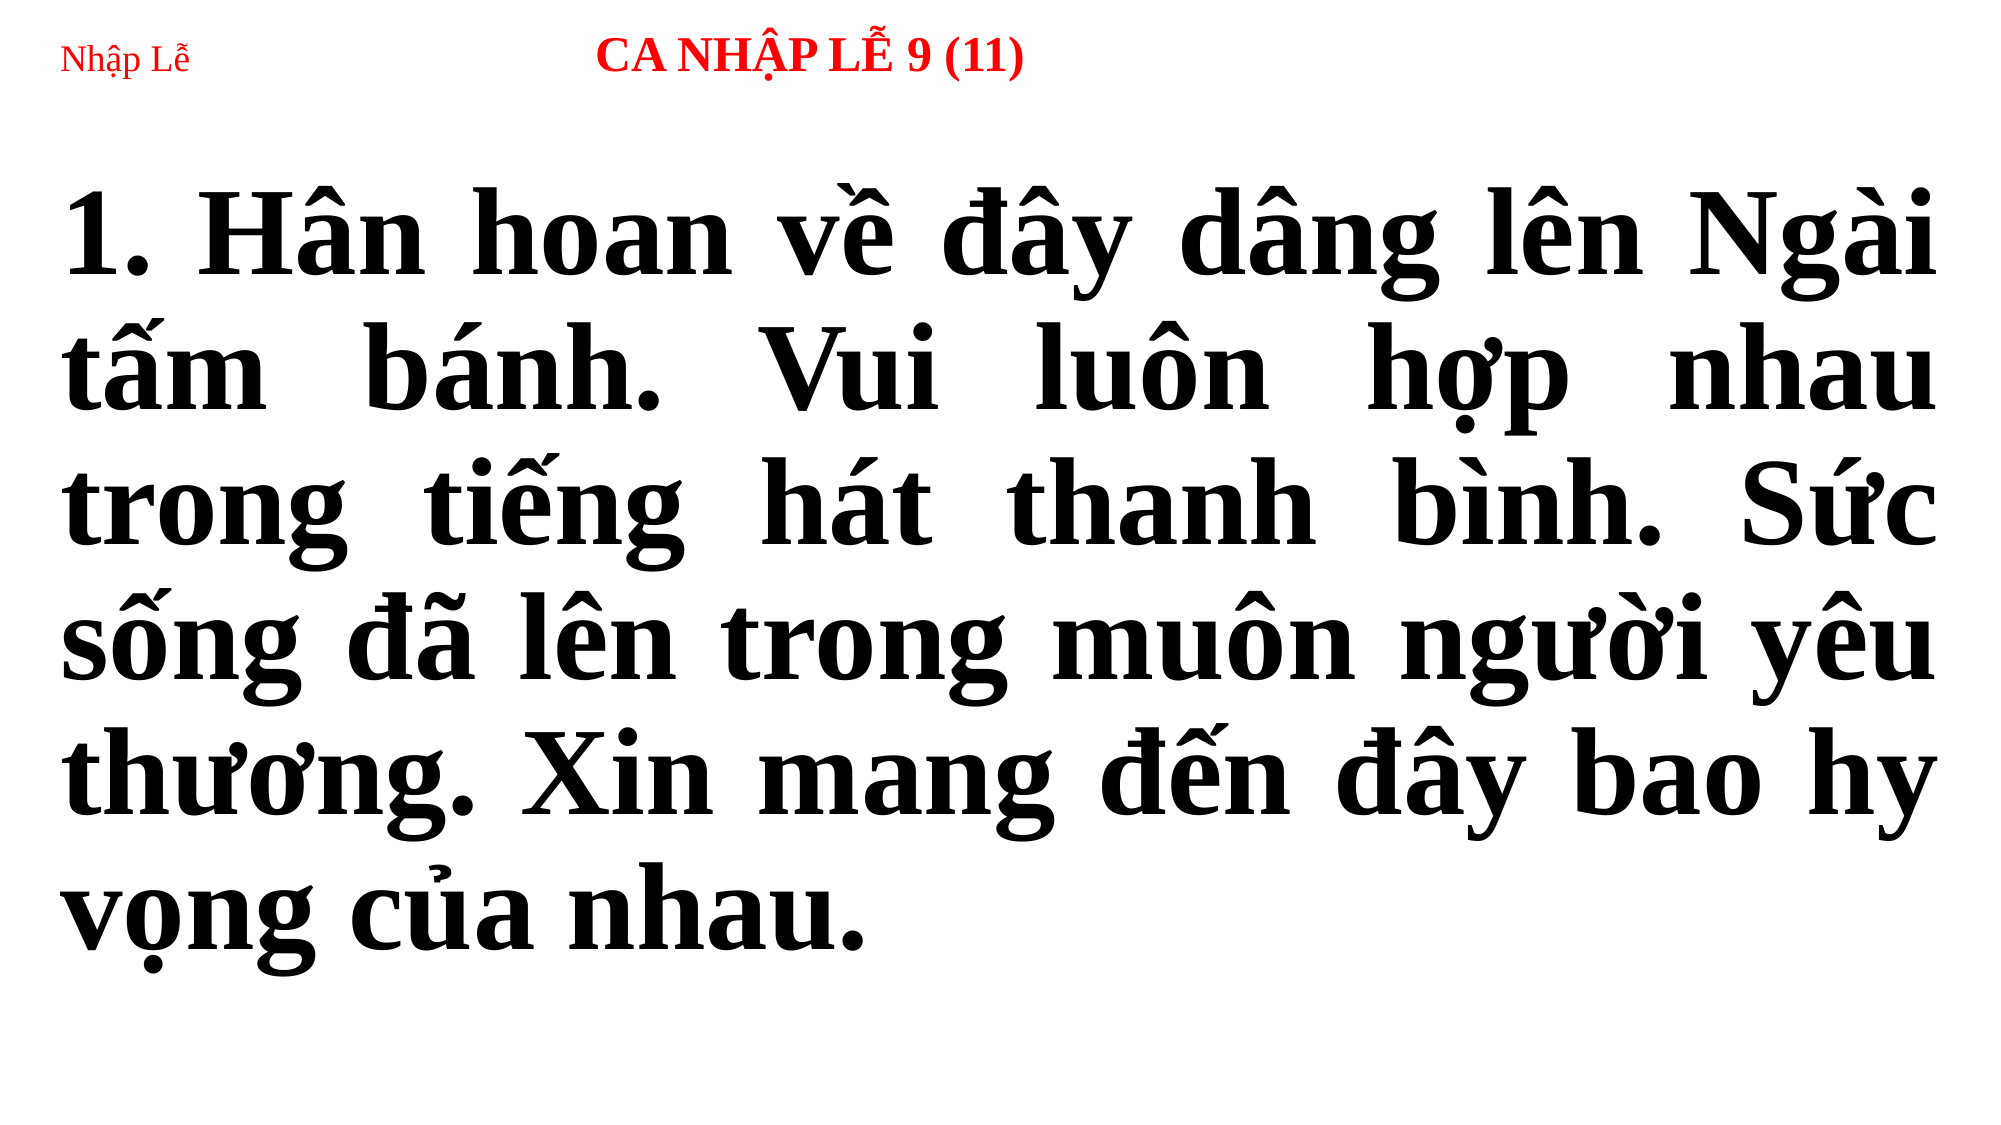

# Nhập Lễ                          	         CA NHẬP LỄ 9 (11)
1. Hân hoan về đây dâng lên Ngài tấm bánh. Vui luôn hợp nhau trong tiếng hát thanh bình. Sức sống đã lên trong muôn người yêu thương. Xin mang đến đây bao hy vọng của nhau.